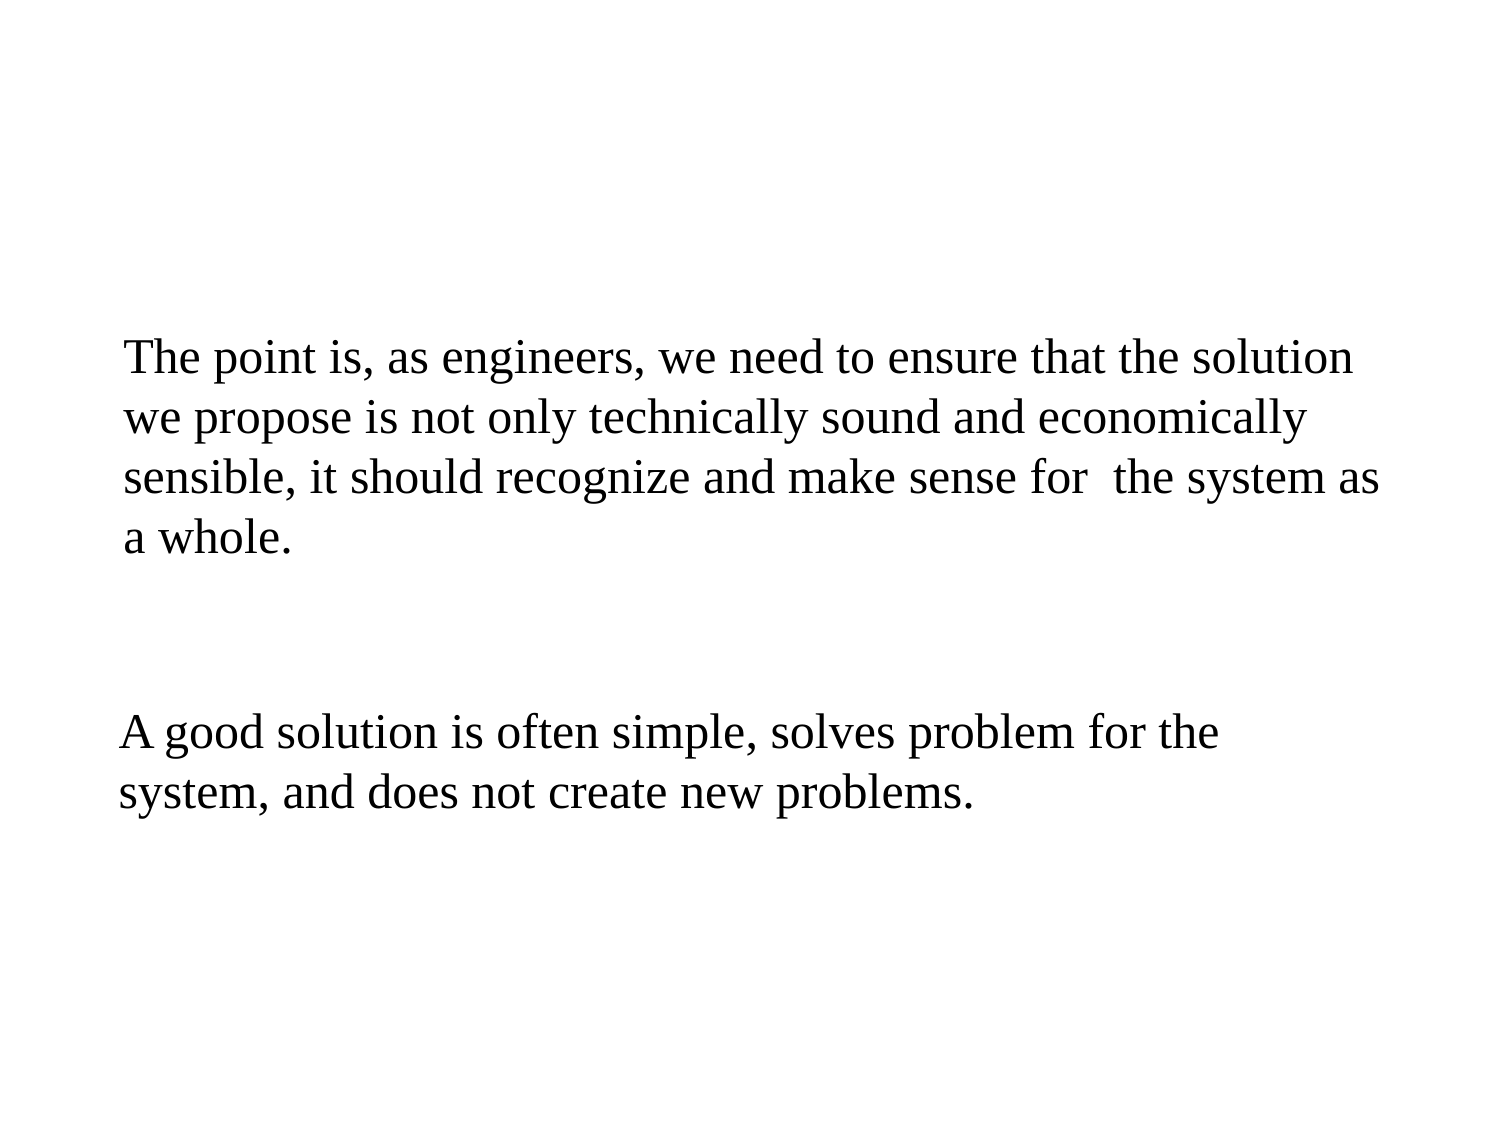

The point is, as engineers, we need to ensure that the solution we propose is not only technically sound and economically sensible, it should recognize and make sense for  the system as a whole.
A good solution is often simple, solves problem for the system, and does not create new problems.